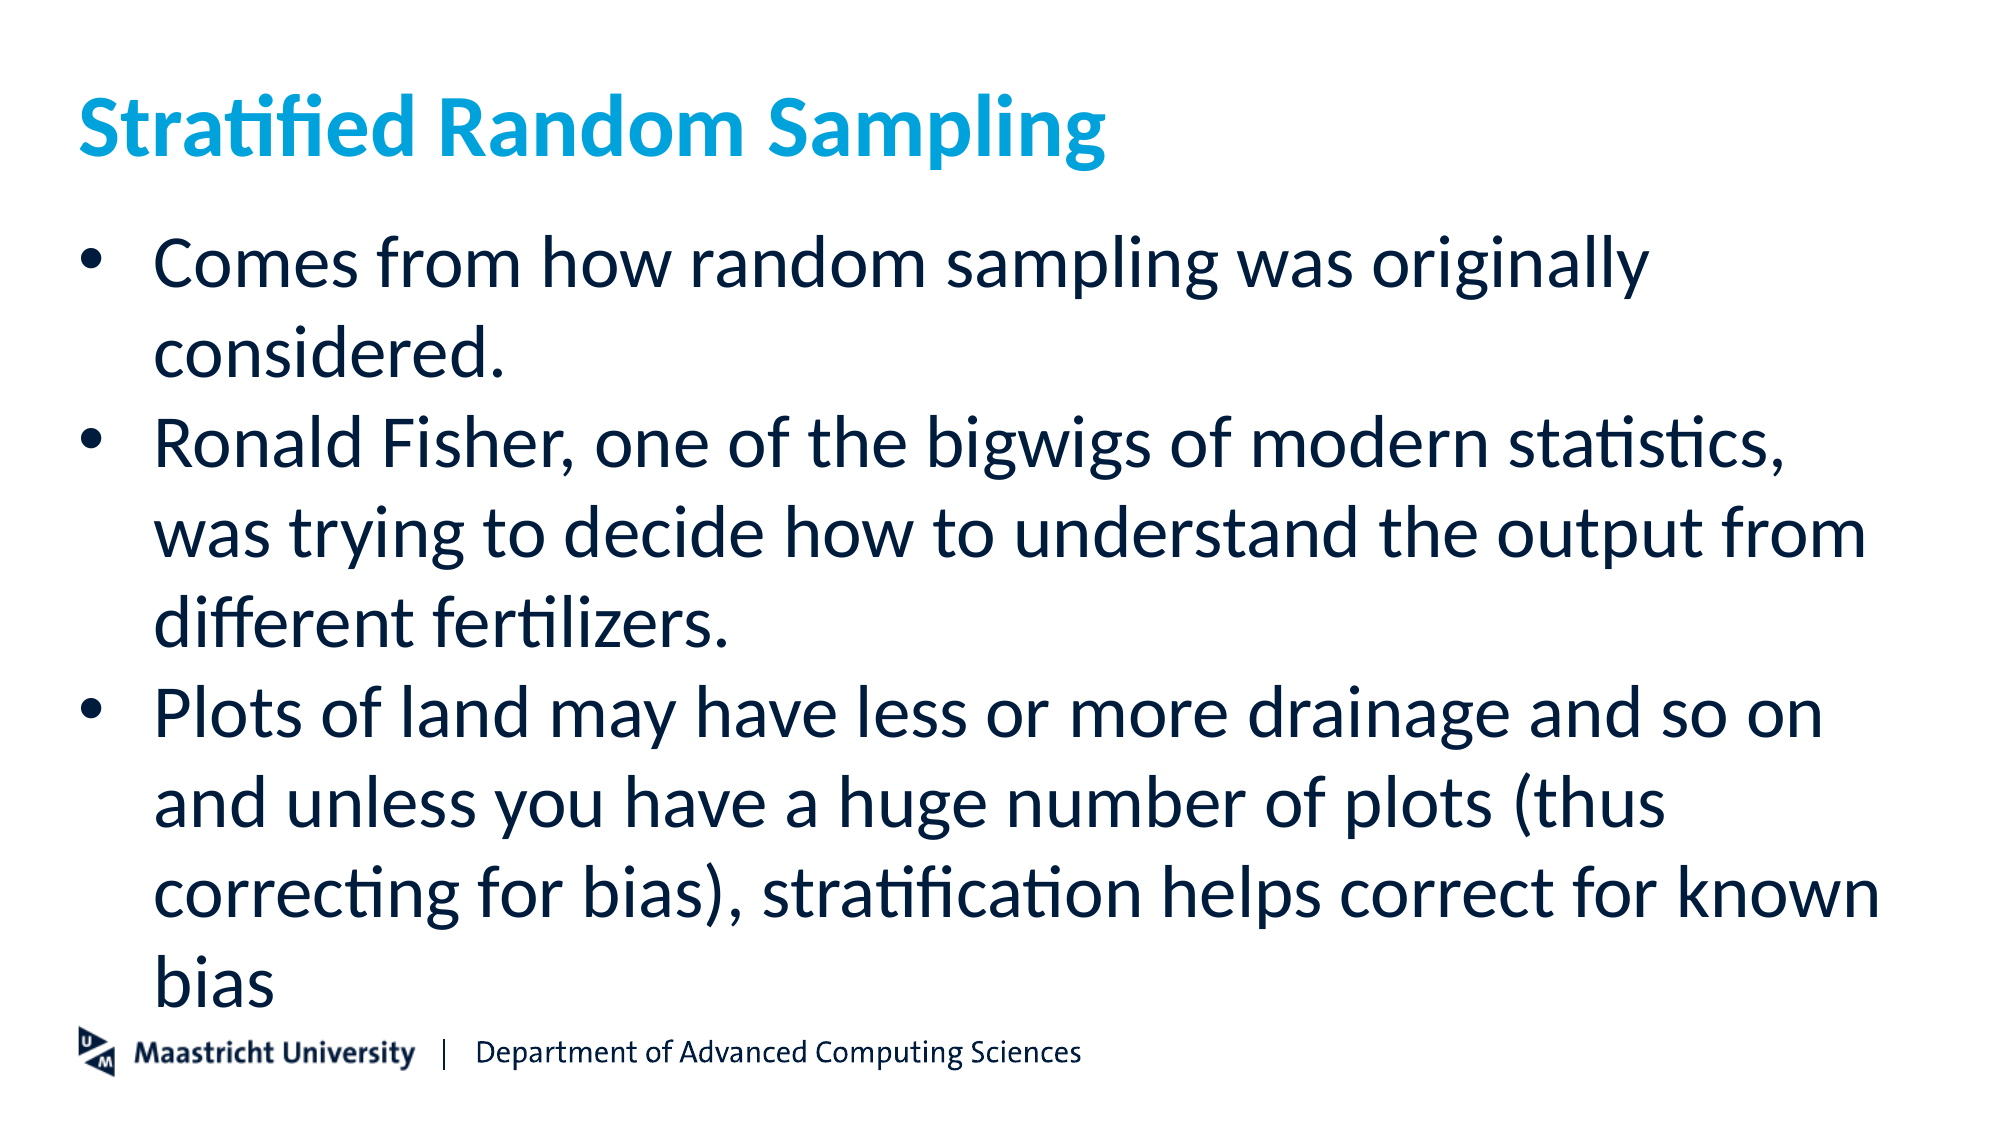

# Stratified Random Sampling
Comes from how random sampling was originally considered.
Ronald Fisher, one of the bigwigs of modern statistics, was trying to decide how to understand the output from different fertilizers.
Plots of land may have less or more drainage and so on and unless you have a huge number of plots (thus correcting for bias), stratification helps correct for known bias